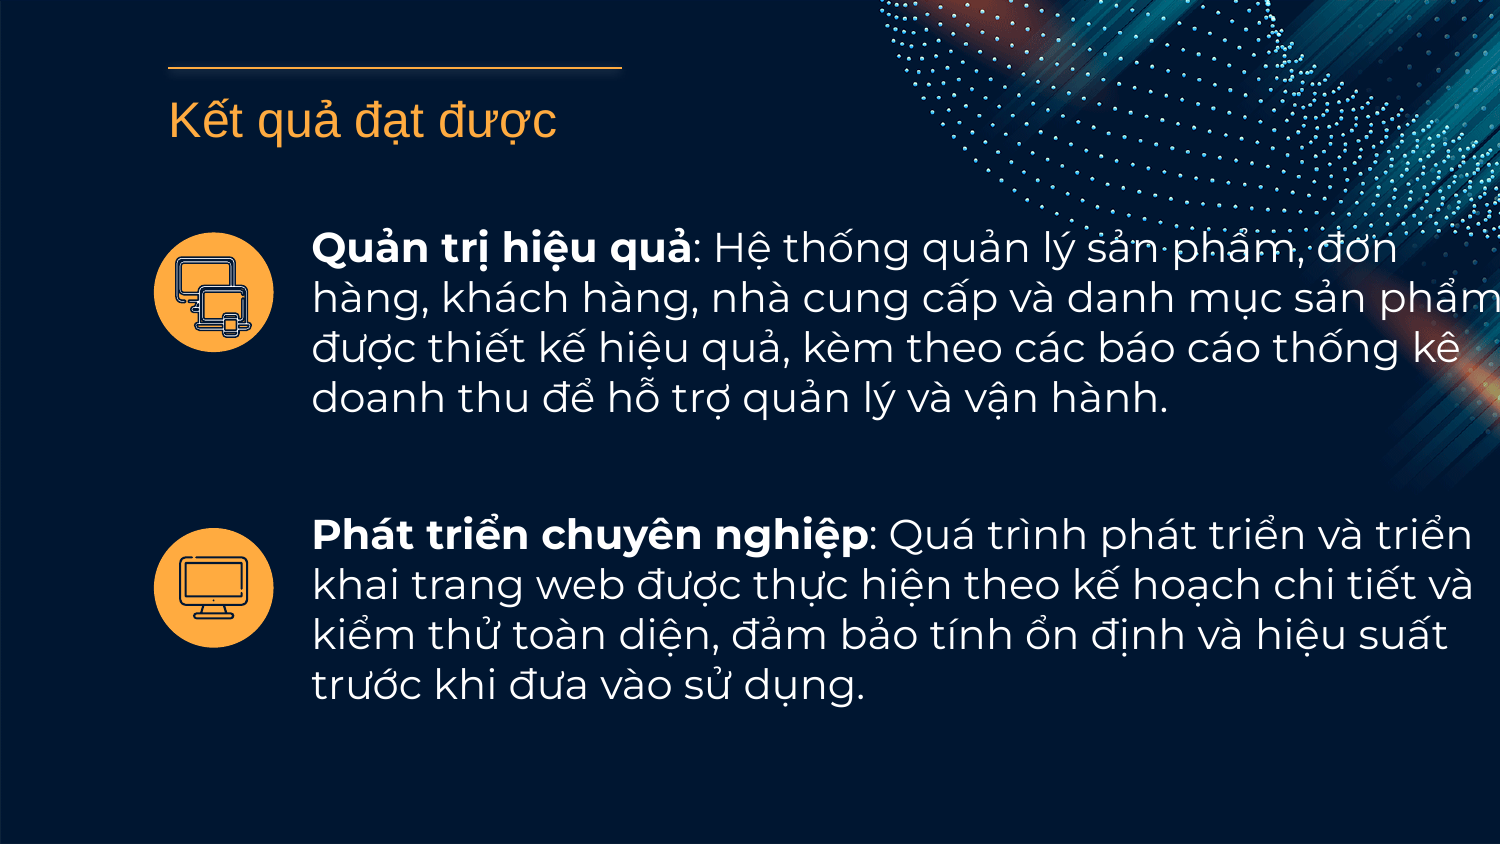

# Kết quả đạt được
Quản trị hiệu quả: Hệ thống quản lý sản phẩm, đơn hàng, khách hàng, nhà cung cấp và danh mục sản phẩm được thiết kế hiệu quả, kèm theo các báo cáo thống kê doanh thu để hỗ trợ quản lý và vận hành.

Phát triển chuyên nghiệp: Quá trình phát triển và triển khai trang web được thực hiện theo kế hoạch chi tiết và kiểm thử toàn diện, đảm bảo tính ổn định và hiệu suất trước khi đưa vào sử dụng.